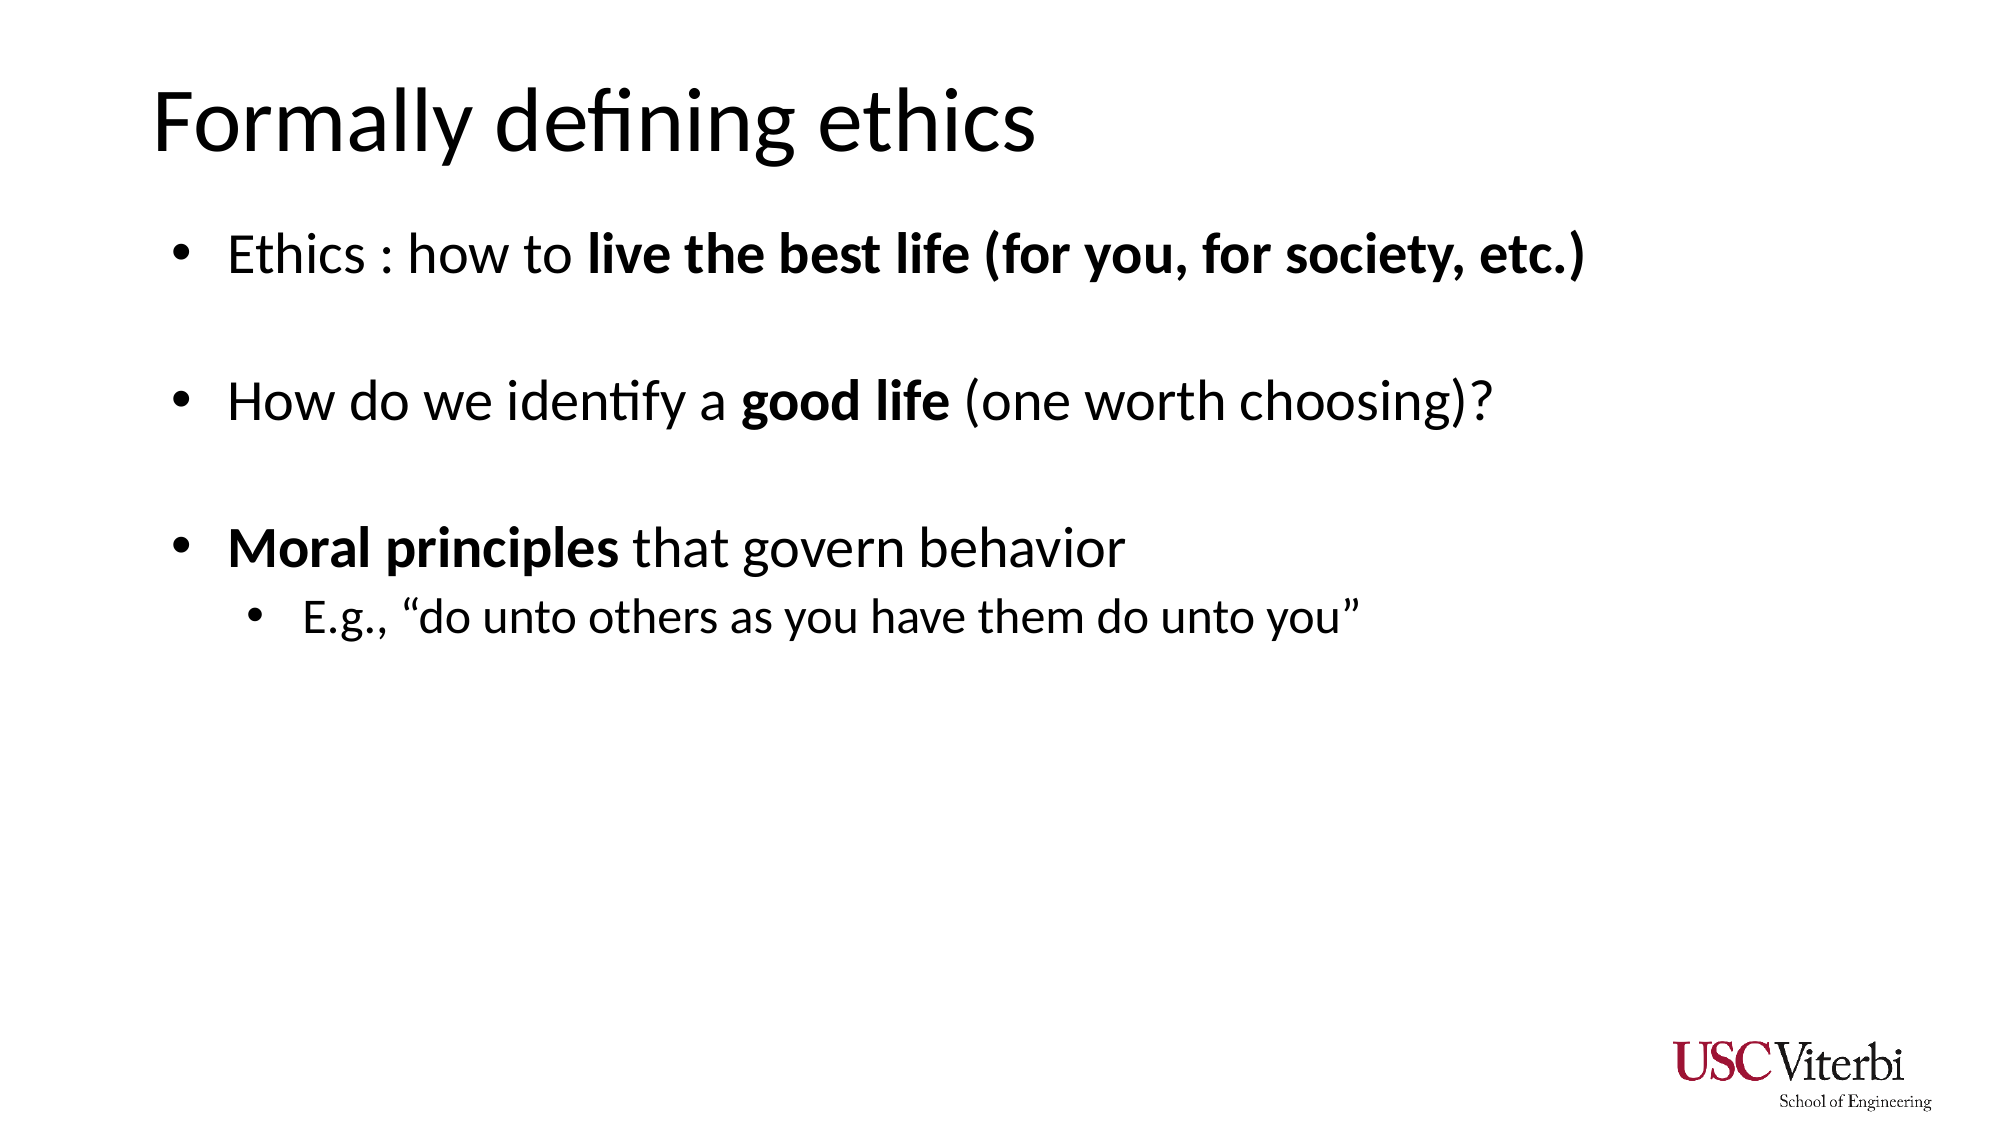

# Formally defining ethics
Ethics : how to live the best life (for you, for society, etc.)

How do we identify a good life (one worth choosing)?

Moral principles that govern behavior
E.g., “do unto others as you have them do unto you”